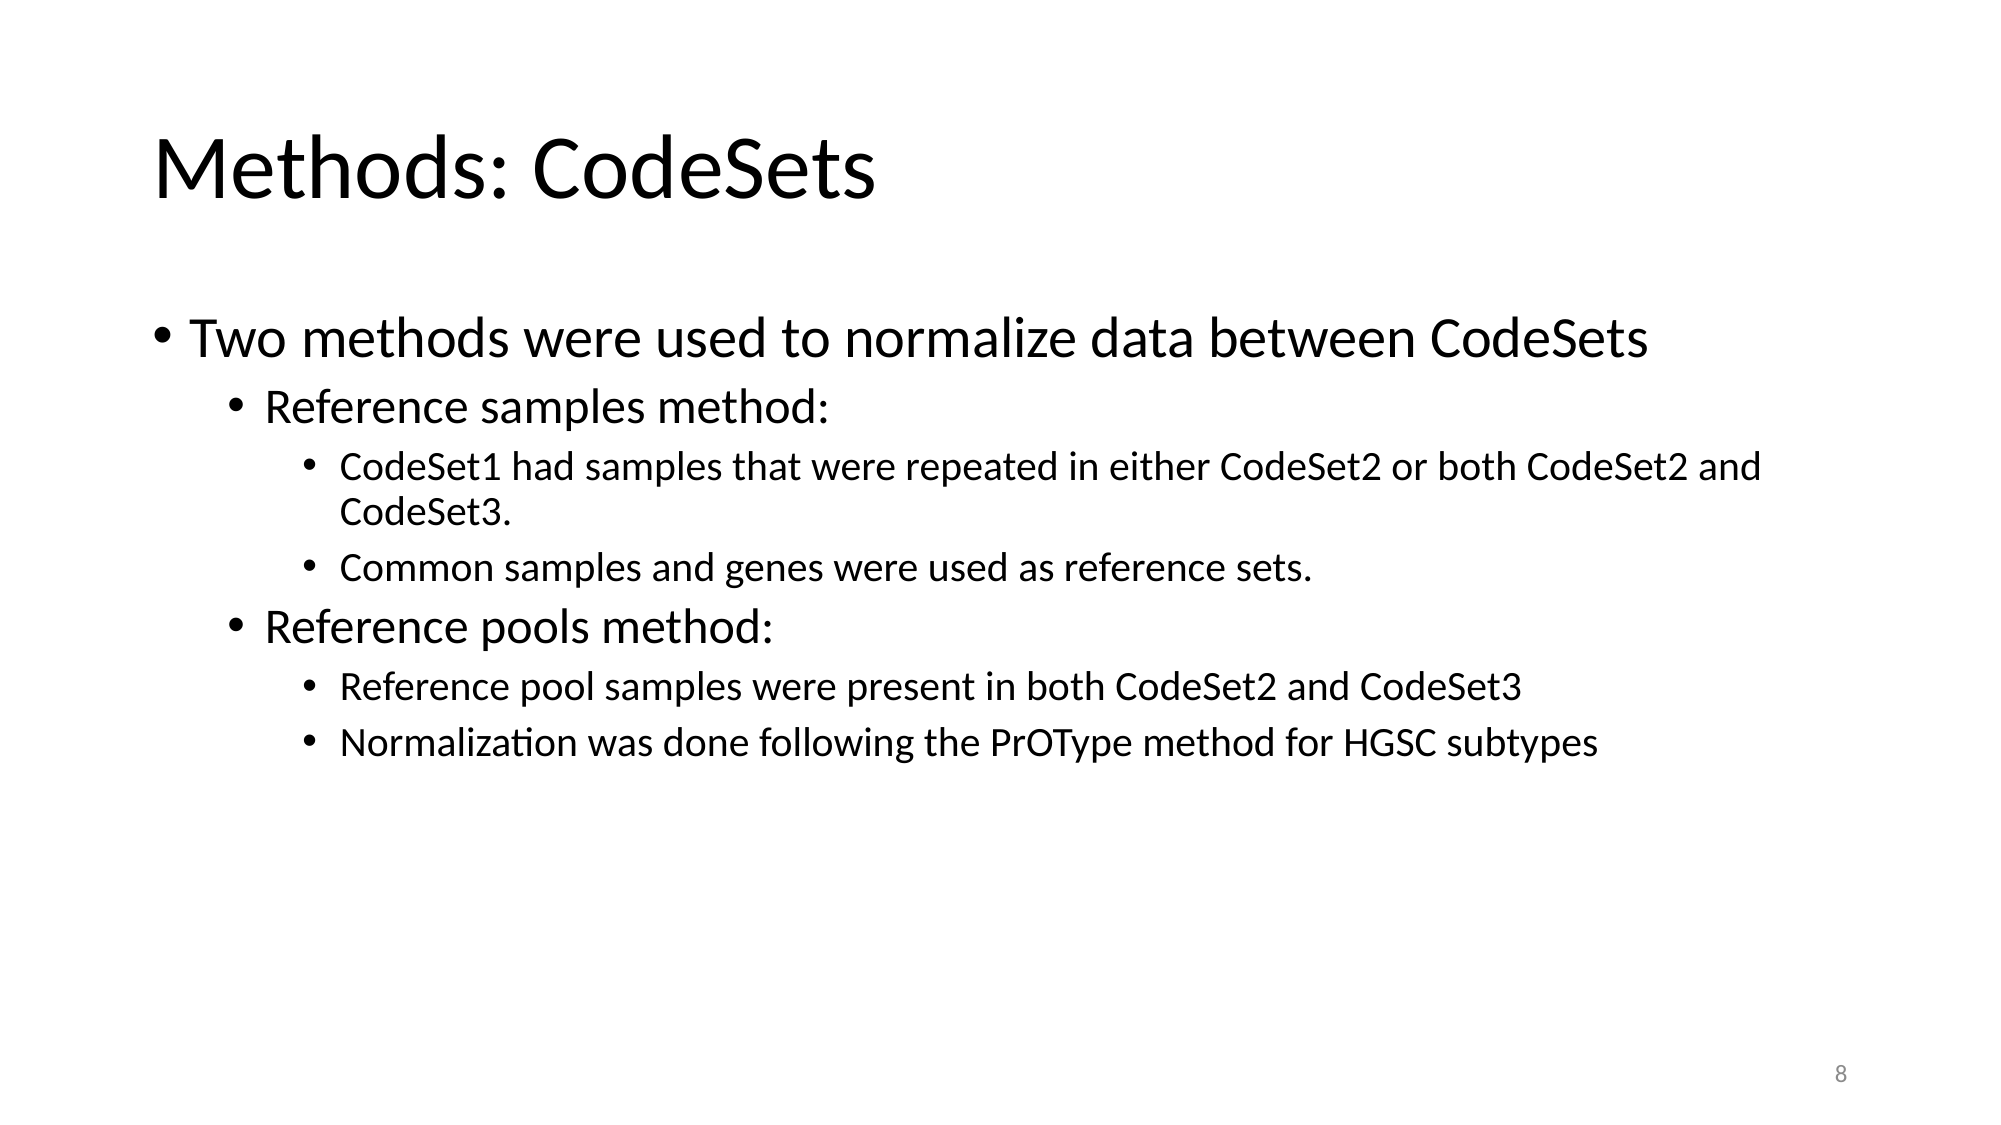

# Methods: CodeSets
Two methods were used to normalize data between CodeSets
Reference samples method:
CodeSet1 had samples that were repeated in either CodeSet2 or both CodeSet2 and CodeSet3.
Common samples and genes were used as reference sets.
Reference pools method:
Reference pool samples were present in both CodeSet2 and CodeSet3
Normalization was done following the PrOType method for HGSC subtypes

8